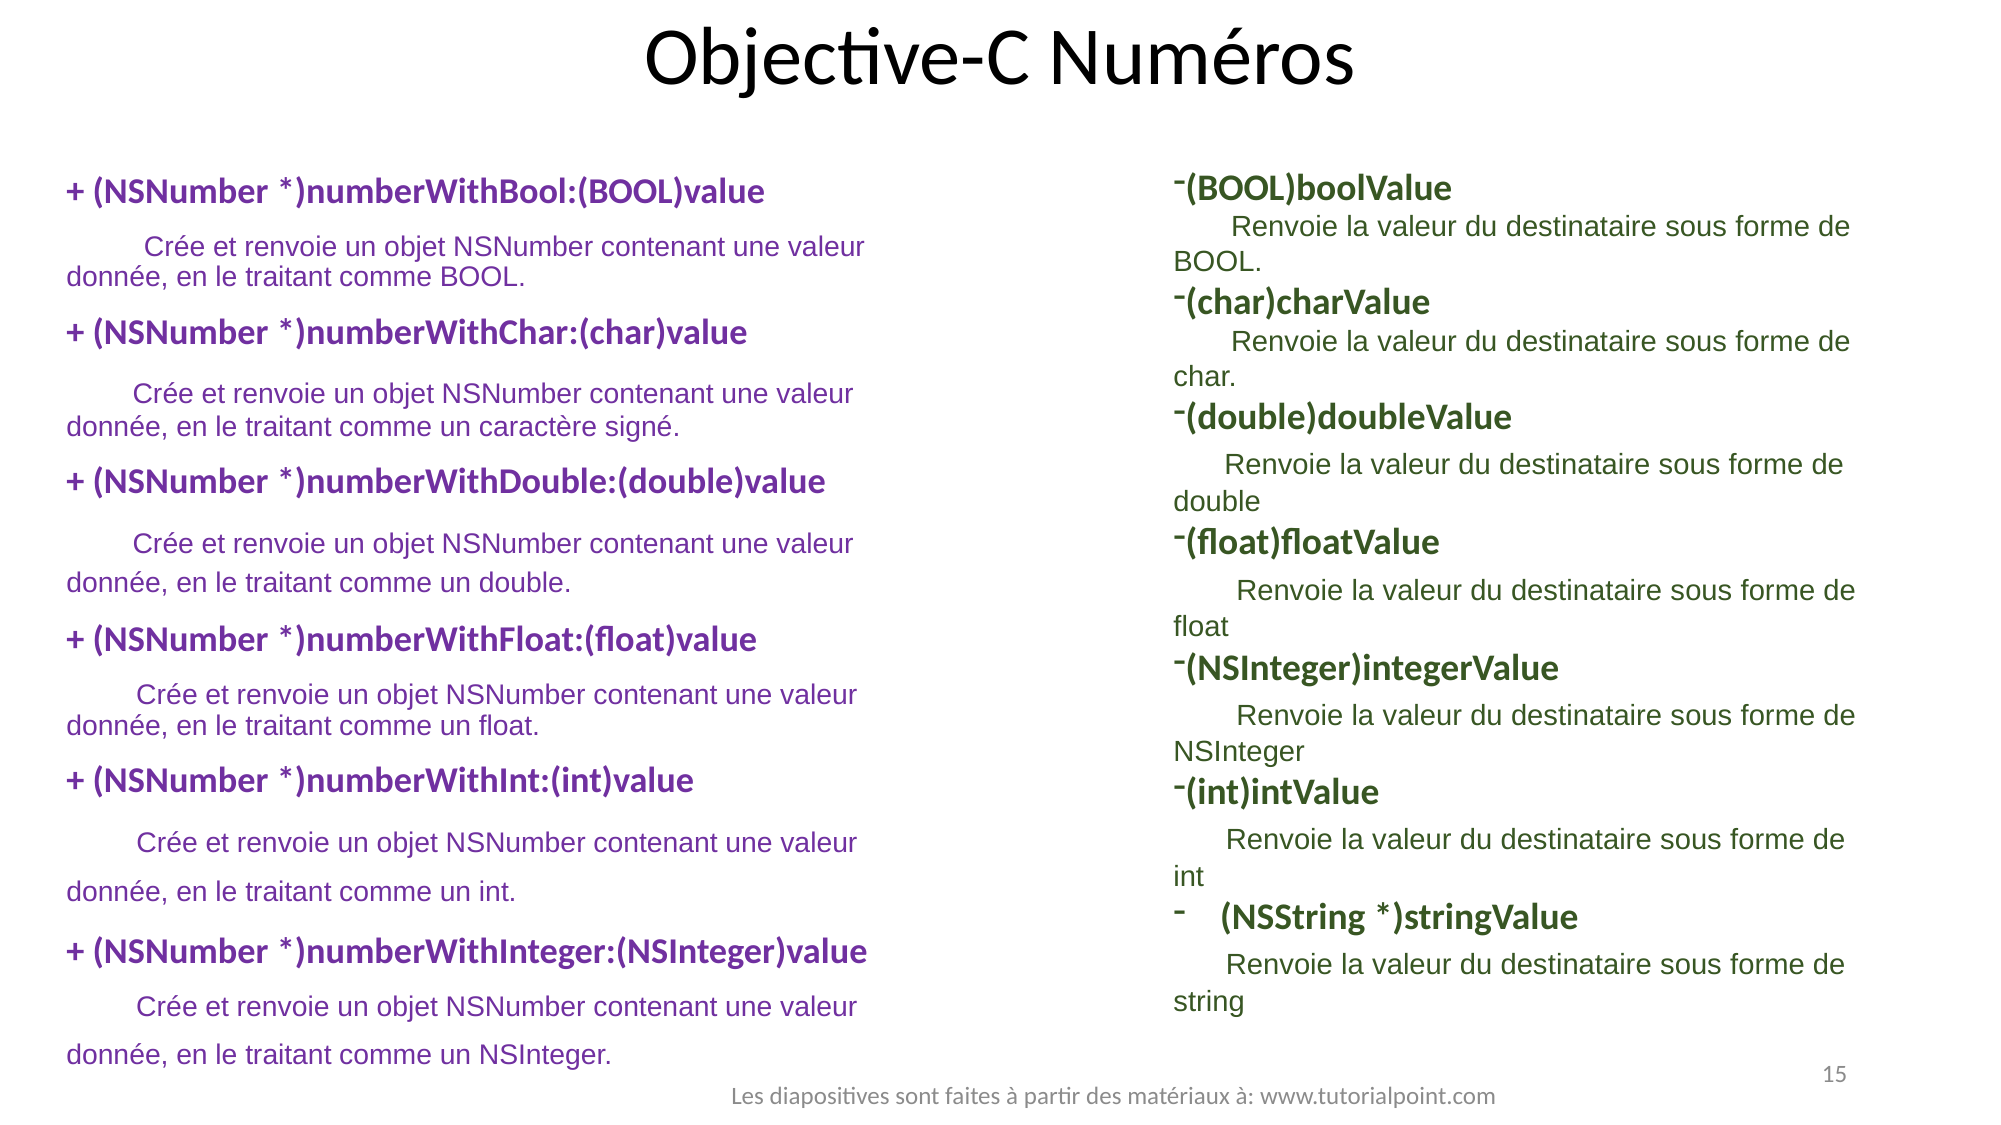

# Objective-C Numéros
(BOOL)boolValue
       Renvoie la valeur du destinataire sous forme de BOOL.
(char)charValue
       Renvoie la valeur du destinataire sous forme de char.
(double)doubleValue
      Renvoie la valeur du destinataire sous forme de double
(float)floatValue
      Renvoie la valeur du destinataire sous forme de float
(NSInteger)integerValue
      Renvoie la valeur du destinataire sous forme de NSInteger
(int)intValue
     Renvoie la valeur du destinataire sous forme de int
(NSString *)stringValue
     Renvoie la valeur du destinataire sous forme de string

+ (NSNumber *)numberWithBool:(BOOL)value
          Crée et renvoie un objet NSNumber contenant une valeur donnée, en le traitant comme BOOL.
+ (NSNumber *)numberWithChar:(char)value
        Crée et renvoie un objet NSNumber contenant une valeur donnée, en le traitant comme un caractère signé.
+ (NSNumber *)numberWithDouble:(double)value
        Crée et renvoie un objet NSNumber contenant une valeur donnée, en le traitant comme un double.
+ (NSNumber *)numberWithFloat:(float)value
         Crée et renvoie un objet NSNumber contenant une valeur donnée, en le traitant comme un float.
+ (NSNumber *)numberWithInt:(int)value
       Crée et renvoie un objet NSNumber contenant une valeur donnée, en le traitant comme un int.
+ (NSNumber *)numberWithInteger:(NSInteger)value
         Crée et renvoie un objet NSNumber contenant une valeur donnée, en le traitant comme un NSInteger.

15
Les diapositives sont faites à partir des matériaux à: www.tutorialpoint.com